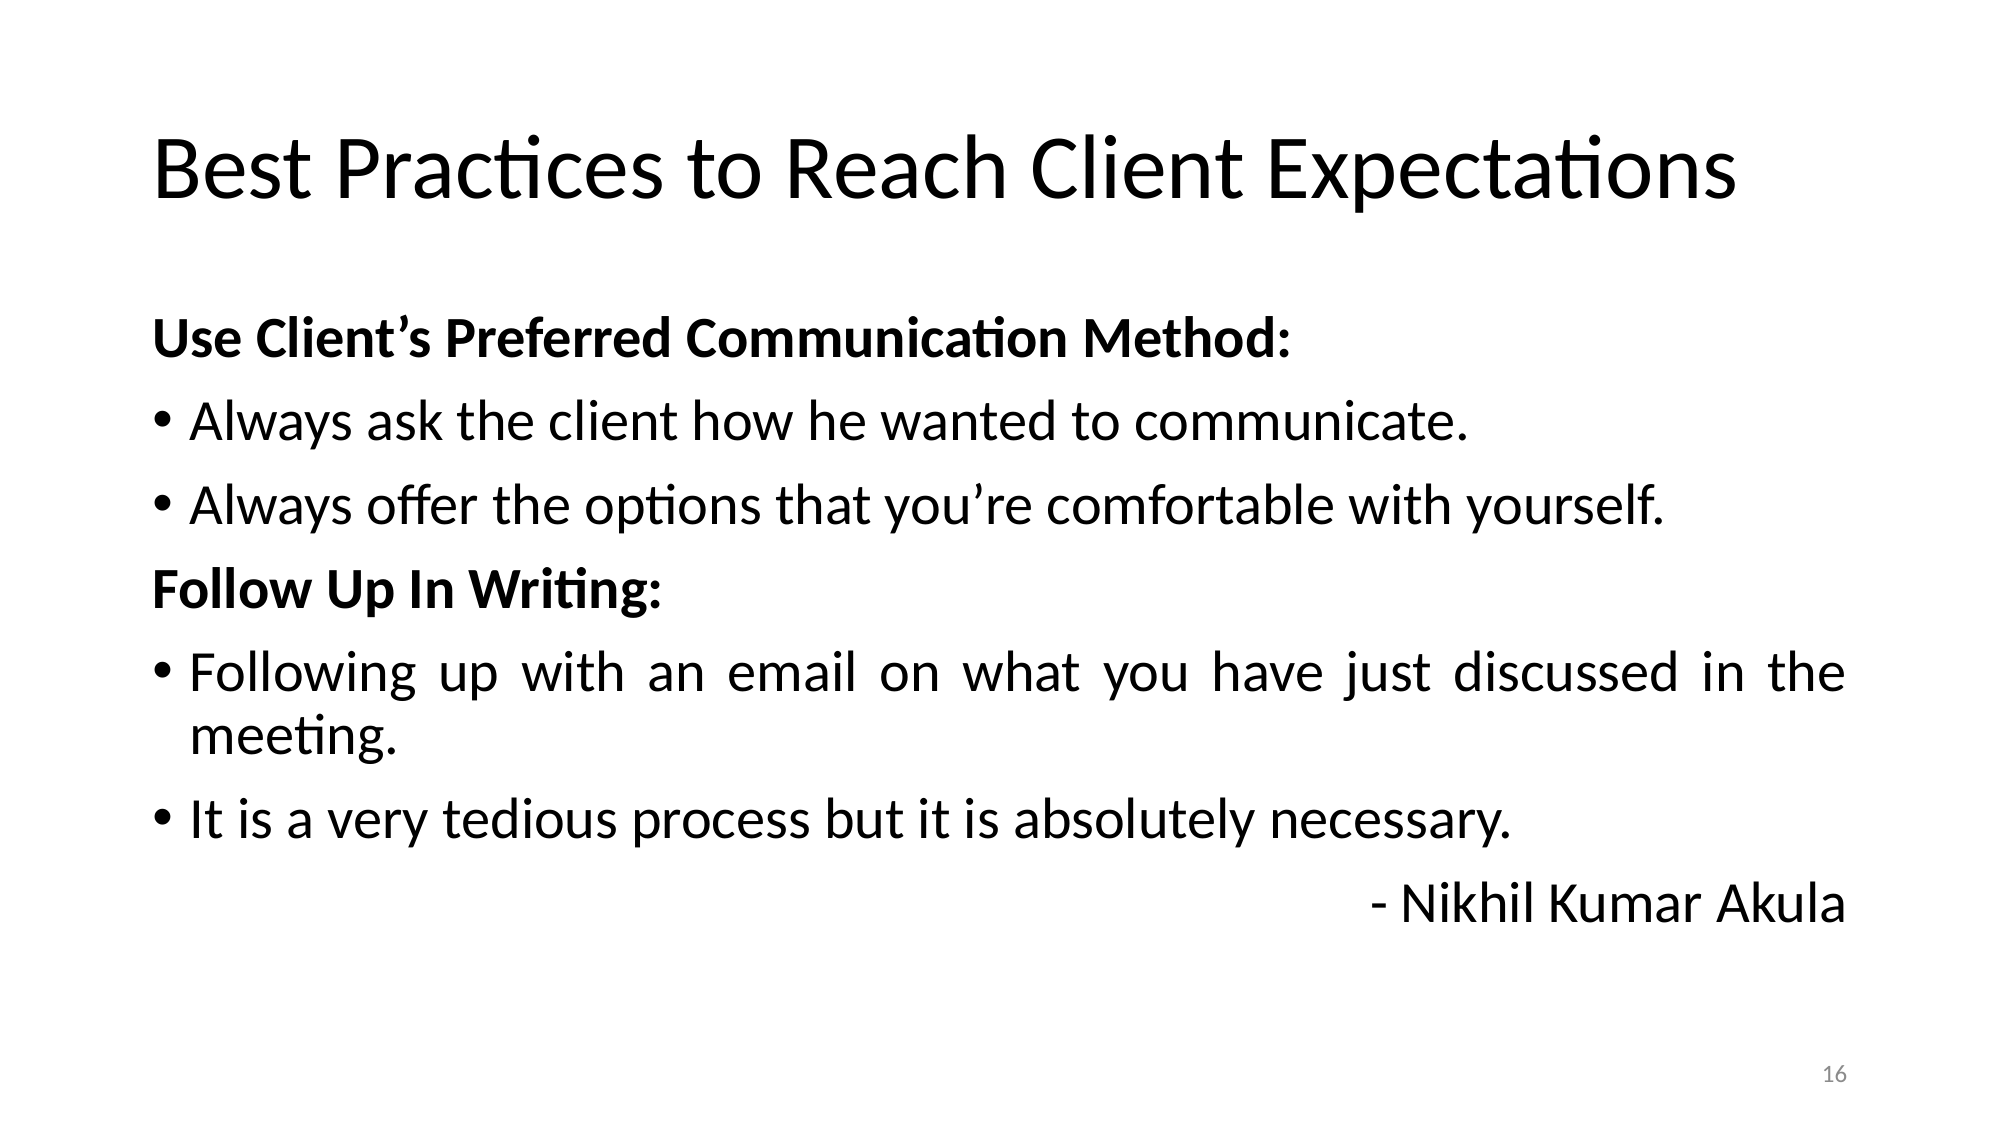

# Best Practices to Reach Client Expectations
Use Client’s Preferred Communication Method:
Always ask the client how he wanted to communicate.
Always offer the options that you’re comfortable with yourself.
Follow Up In Writing:
Following up with an email on what you have just discussed in the meeting.
It is a very tedious process but it is absolutely necessary.
- Nikhil Kumar Akula

16